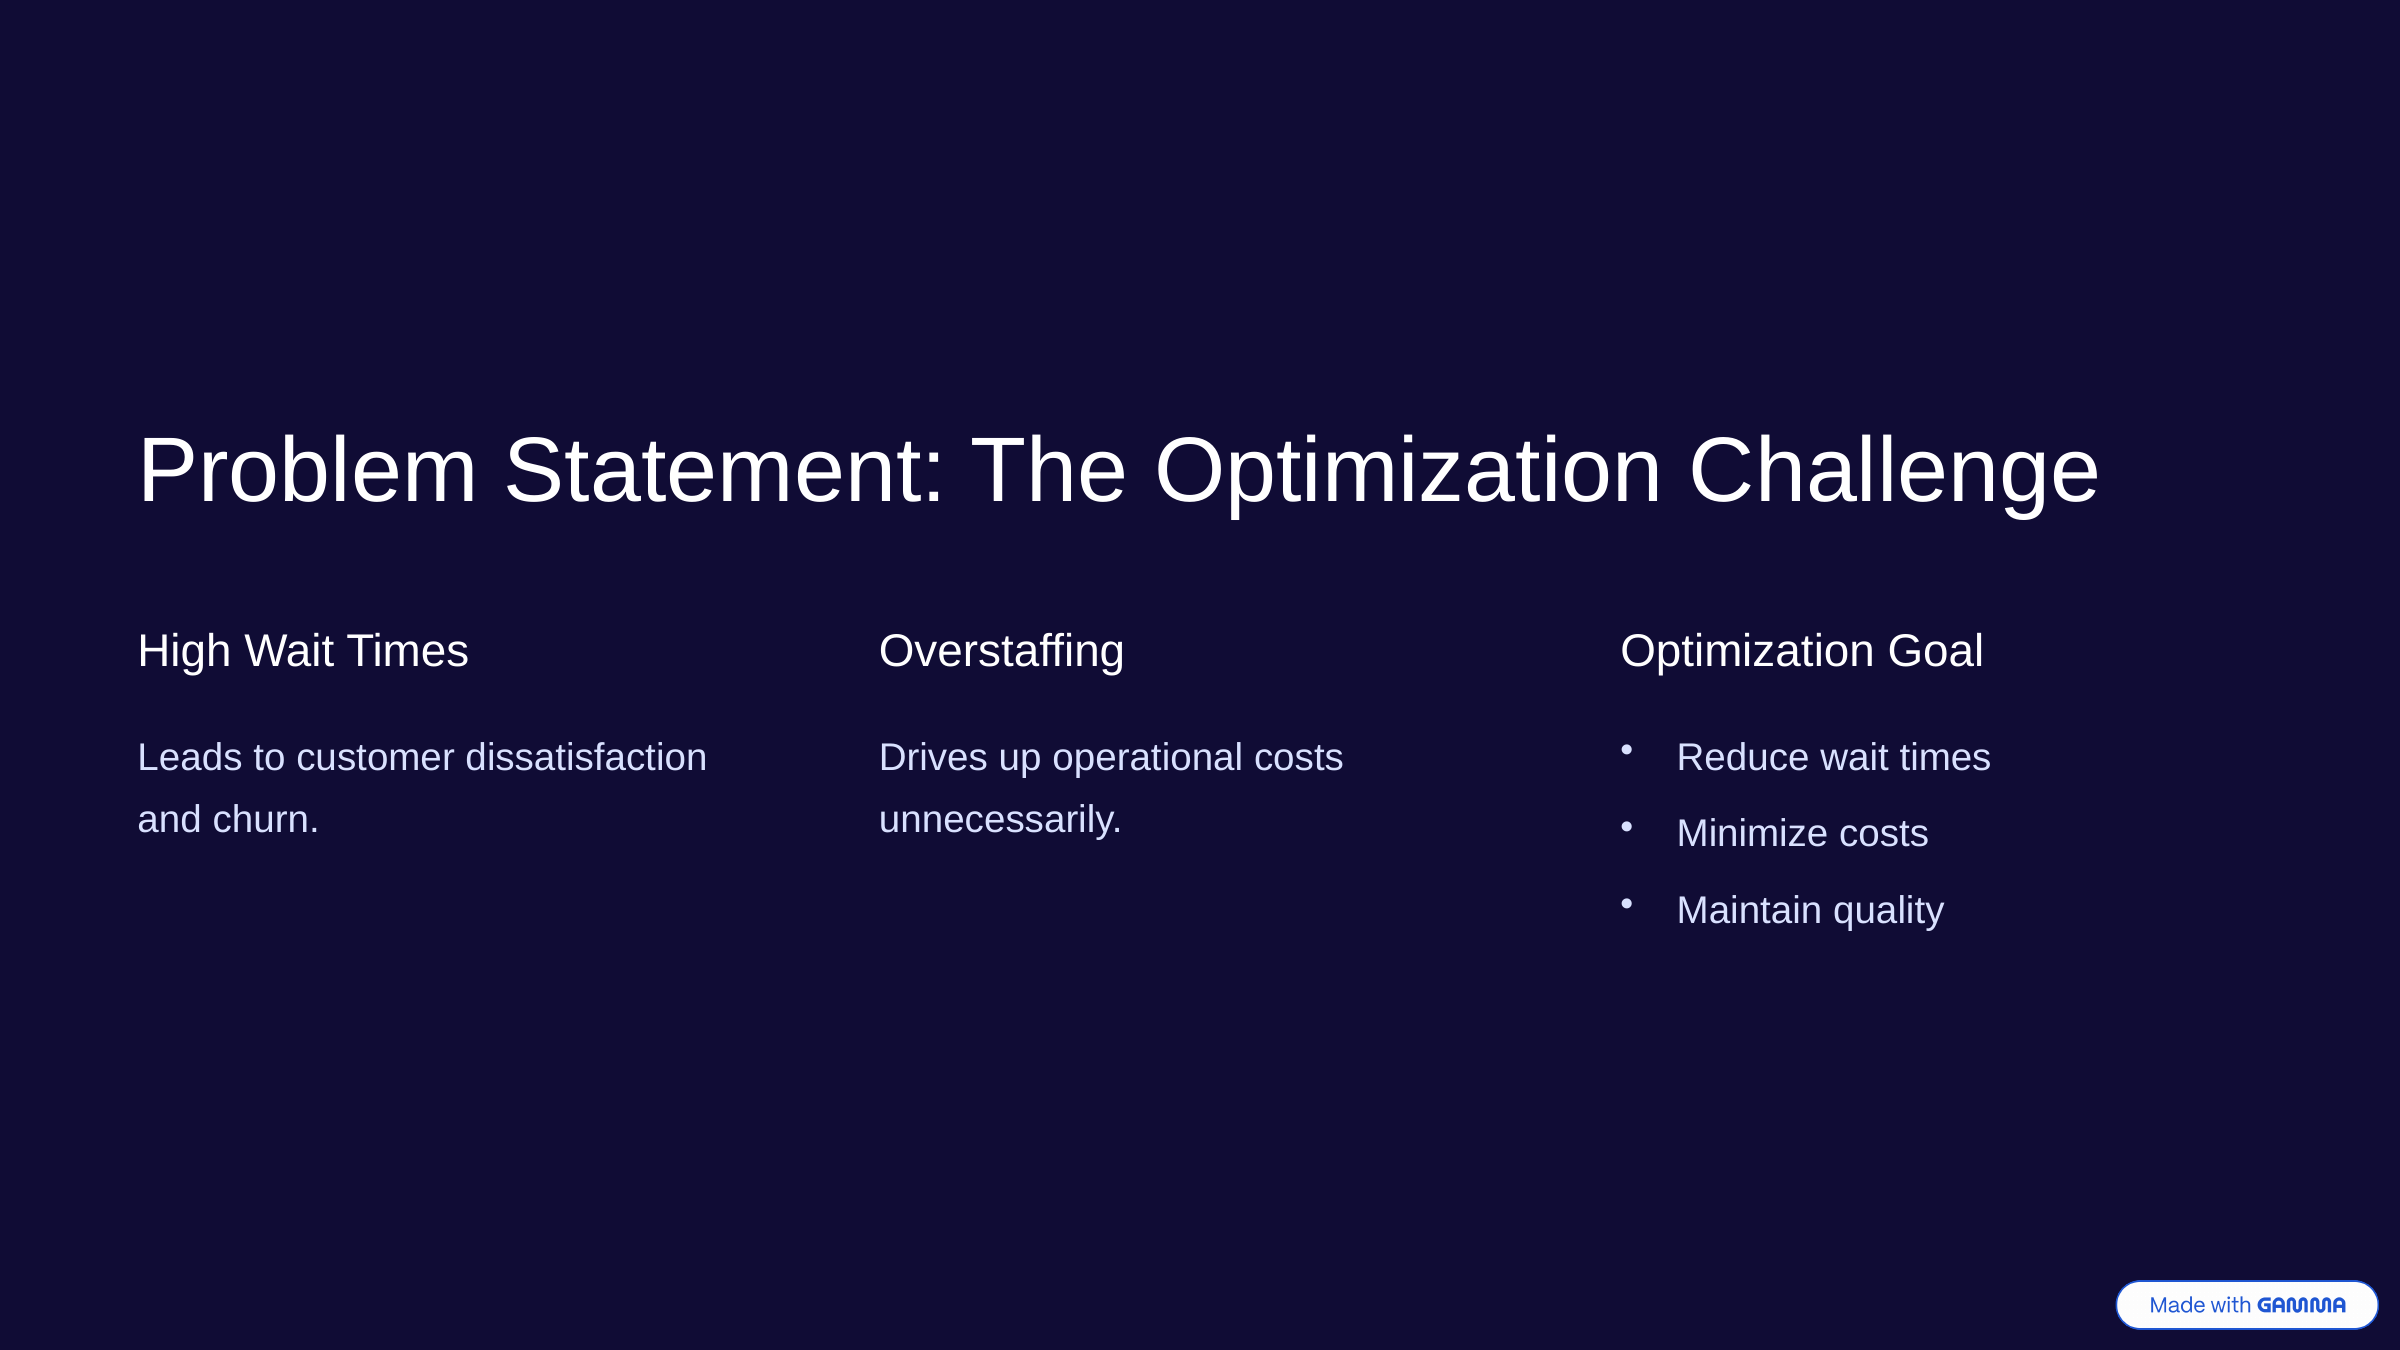

Problem Statement: The Optimization Challenge
High Wait Times
Overstaffing
Optimization Goal
Leads to customer dissatisfaction and churn.
Drives up operational costs unnecessarily.
Reduce wait times
Minimize costs
Maintain quality